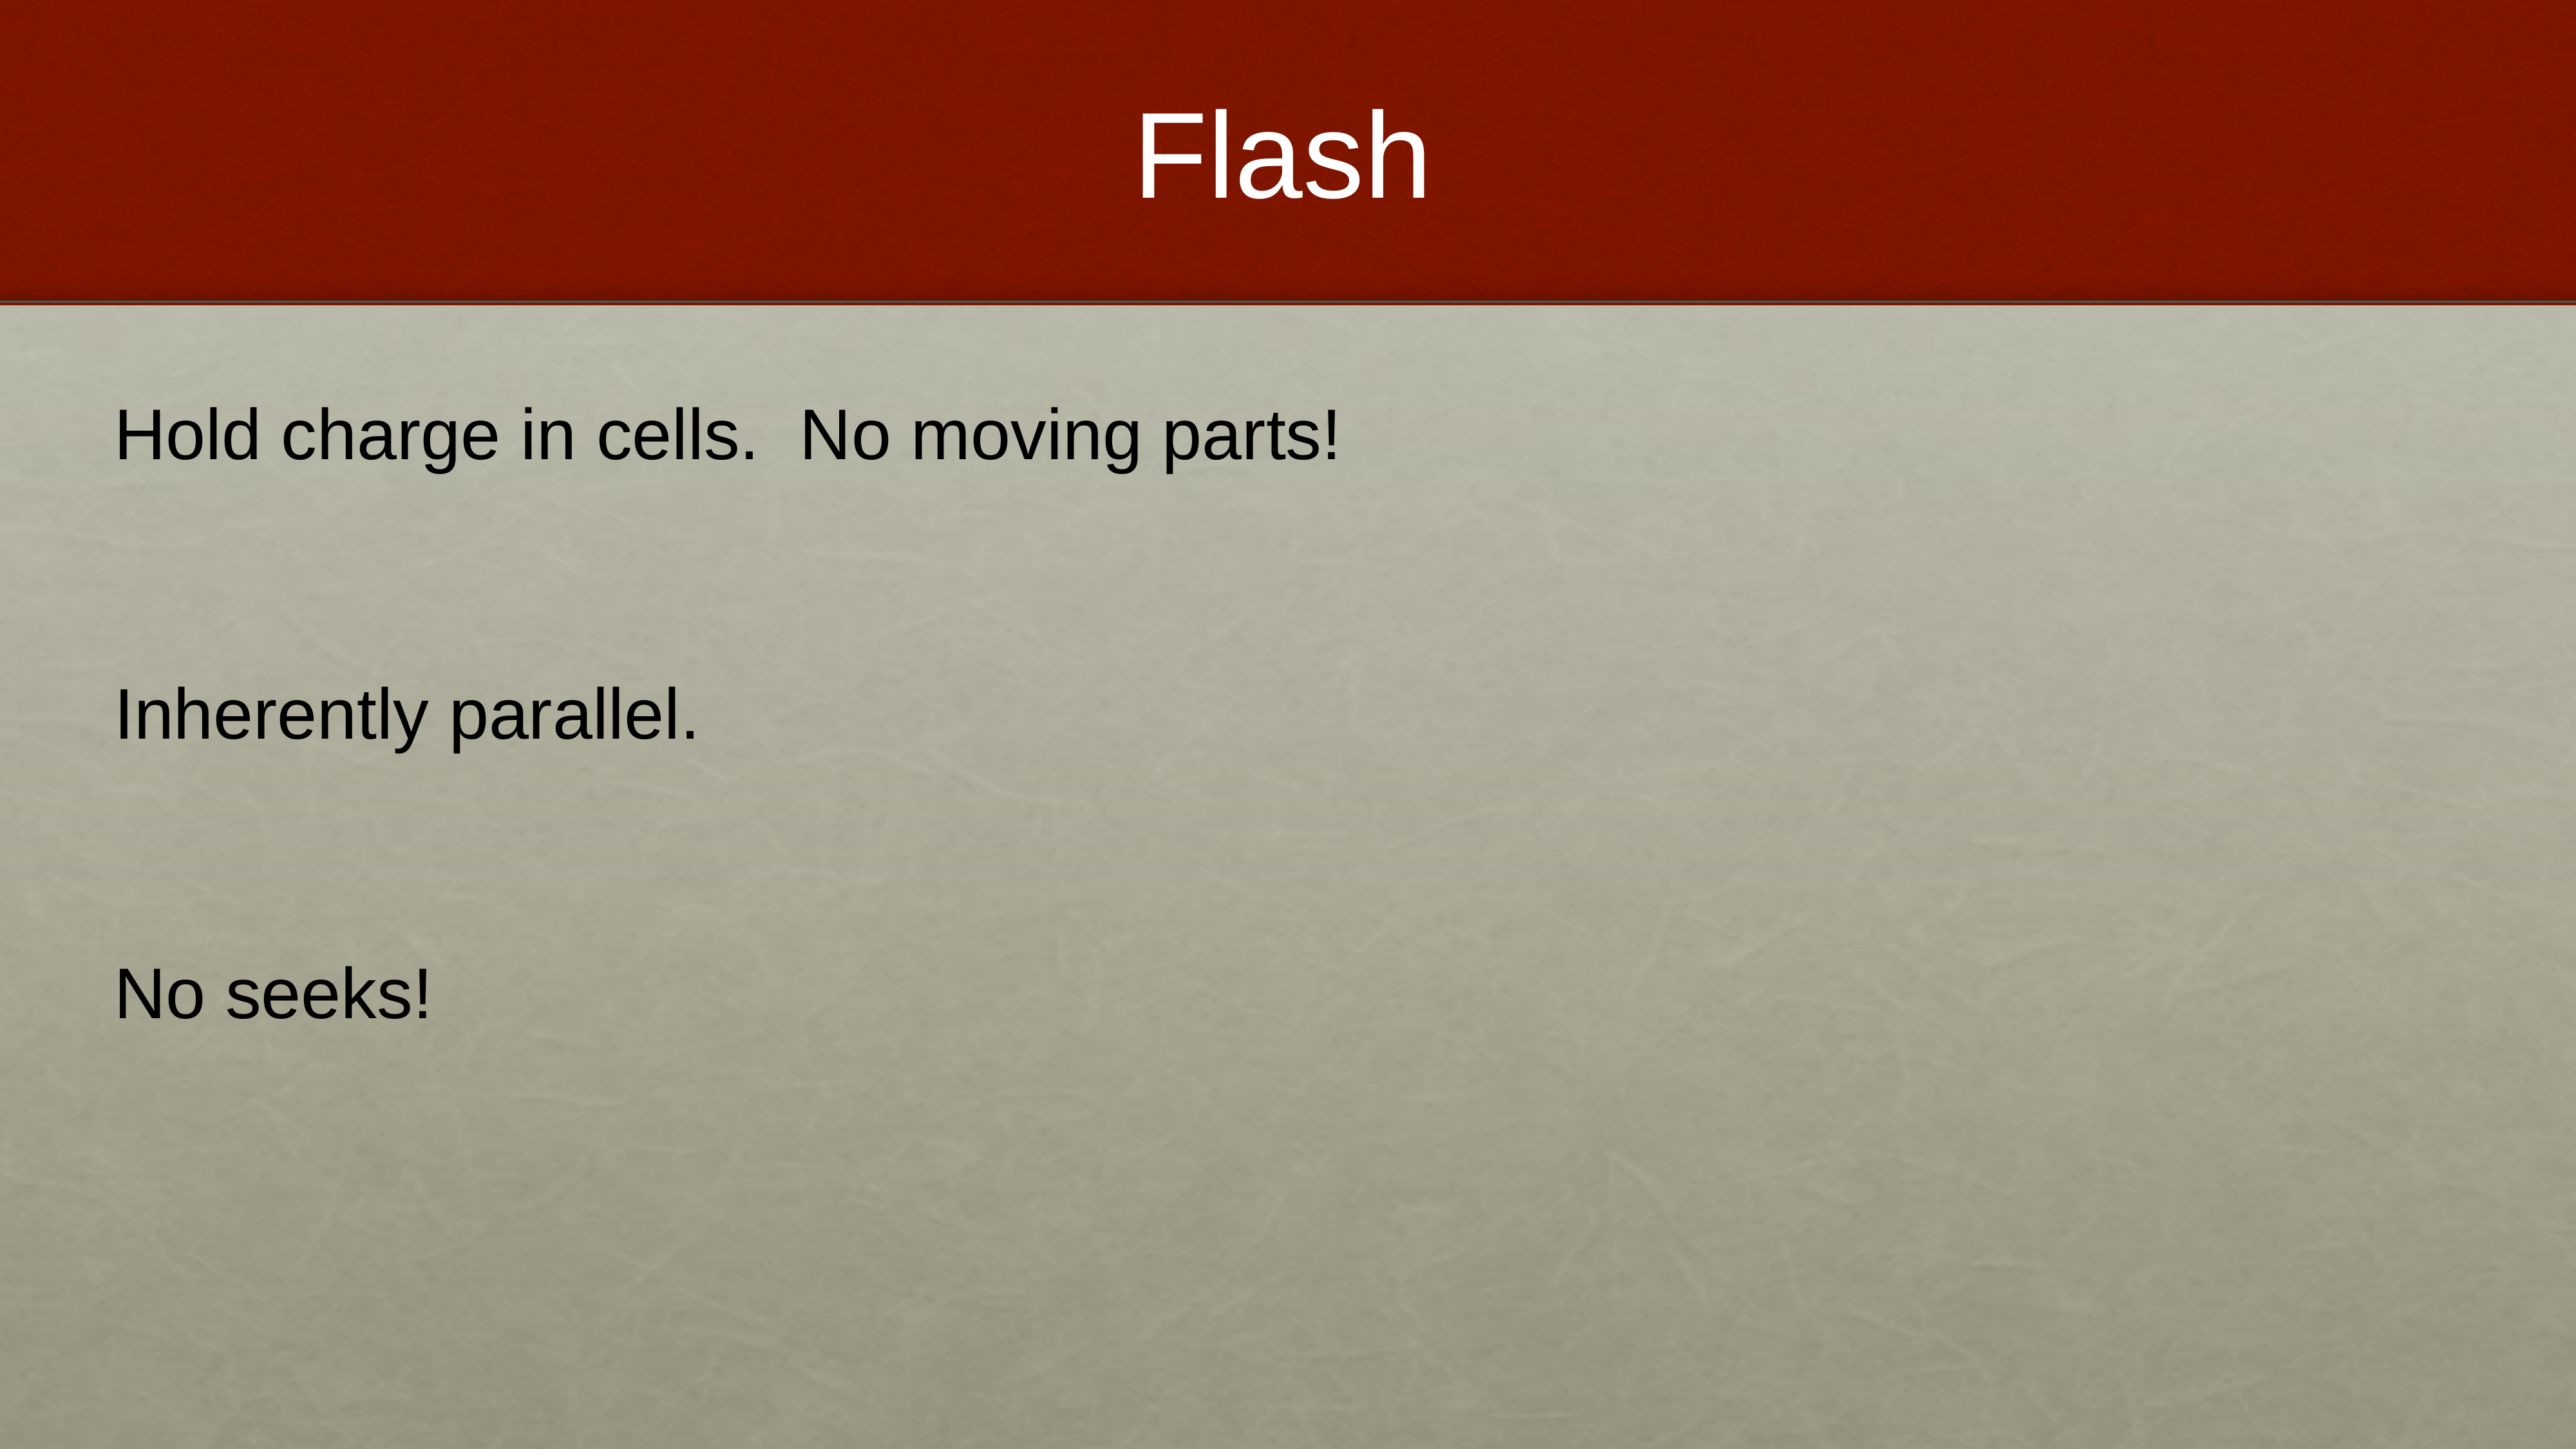

# Flash
Hold charge in cells.  No moving parts!

Inherently parallel.

No seeks!